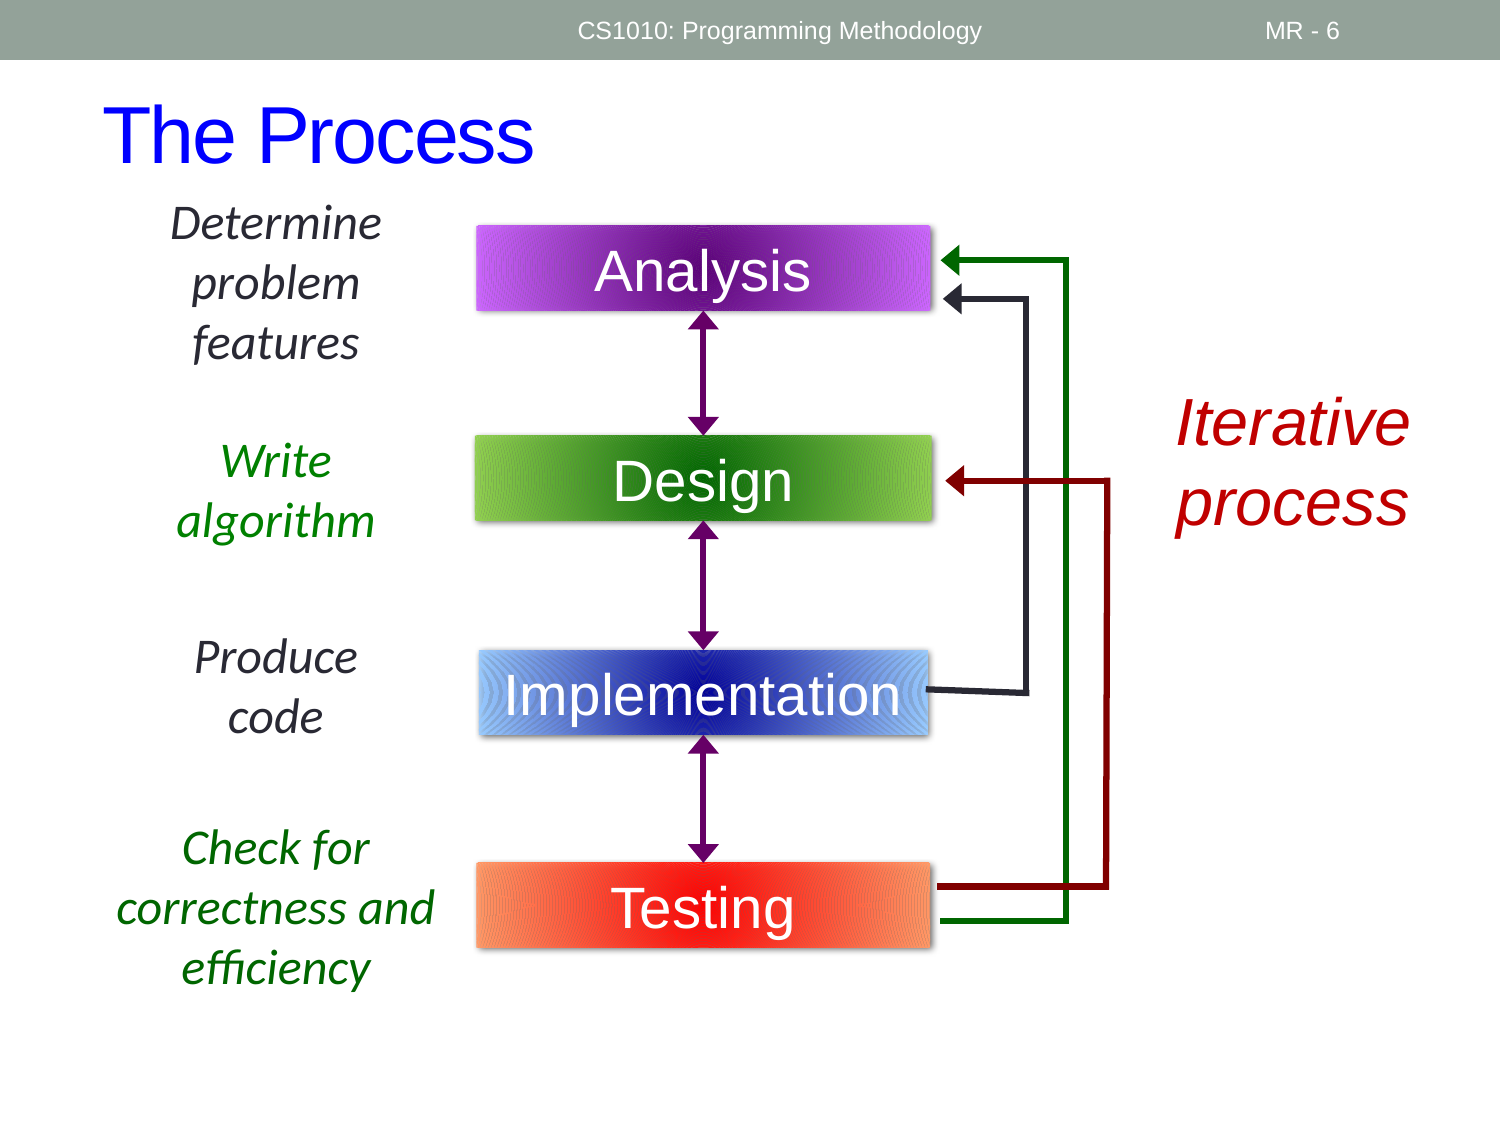

CS1010: Programming Methodology
MR - 6
# The Process
Determine problem features
Analysis
Design
Implementation
Testing
Iterative process
Write algorithm
Produce code
Check for correctness and efficiency